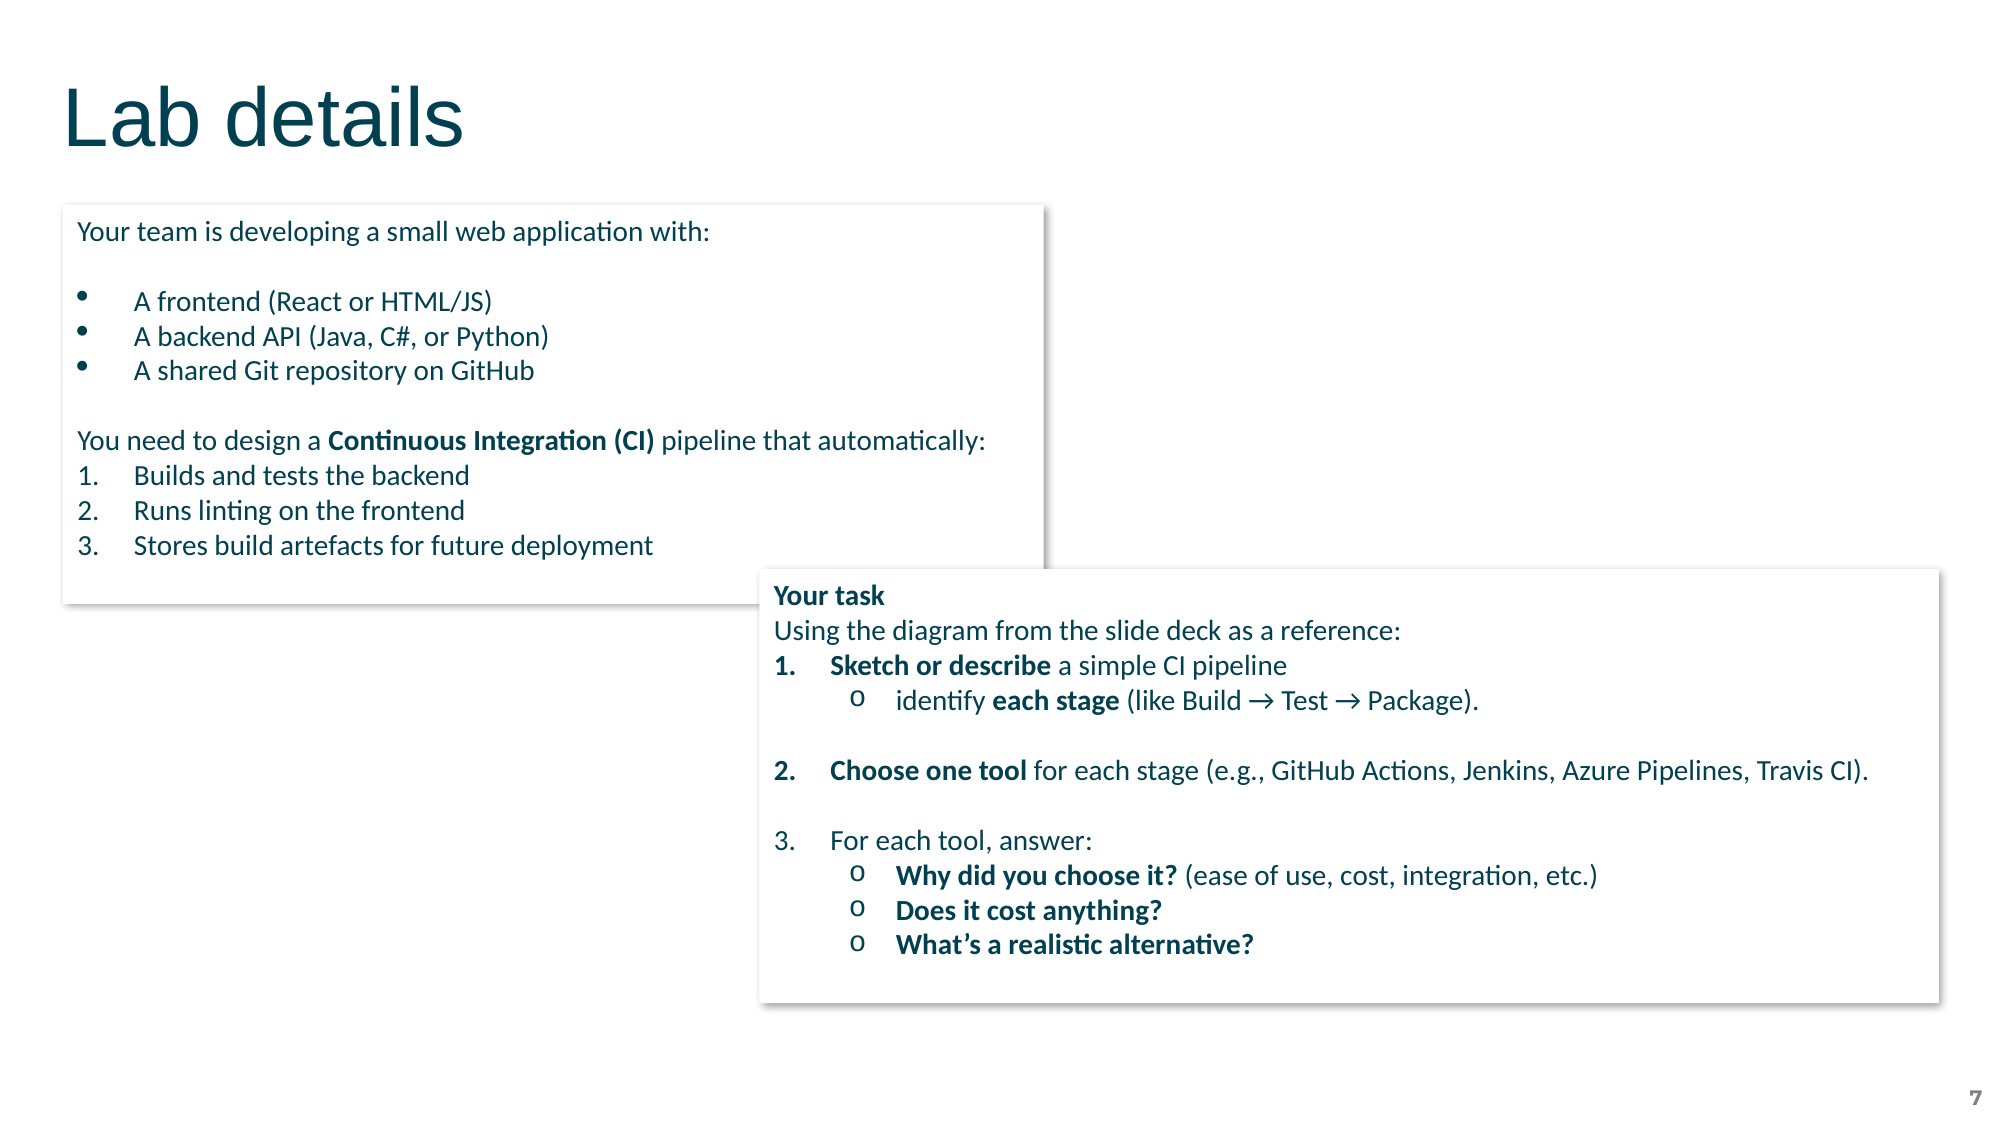

# Lab details
Your team is developing a small web application with:
A frontend (React or HTML/JS)
A backend API (Java, C#, or Python)
A shared Git repository on GitHub
You need to design a Continuous Integration (CI) pipeline that automatically:
Builds and tests the backend
Runs linting on the frontend
Stores build artefacts for future deployment

Your task
Using the diagram from the slide deck as a reference:
Sketch or describe a simple CI pipeline
identify each stage (like Build → Test → Package).
Choose one tool for each stage (e.g., GitHub Actions, Jenkins, Azure Pipelines, Travis CI).
For each tool, answer:
Why did you choose it? (ease of use, cost, integration, etc.)
Does it cost anything?
What’s a realistic alternative?

7